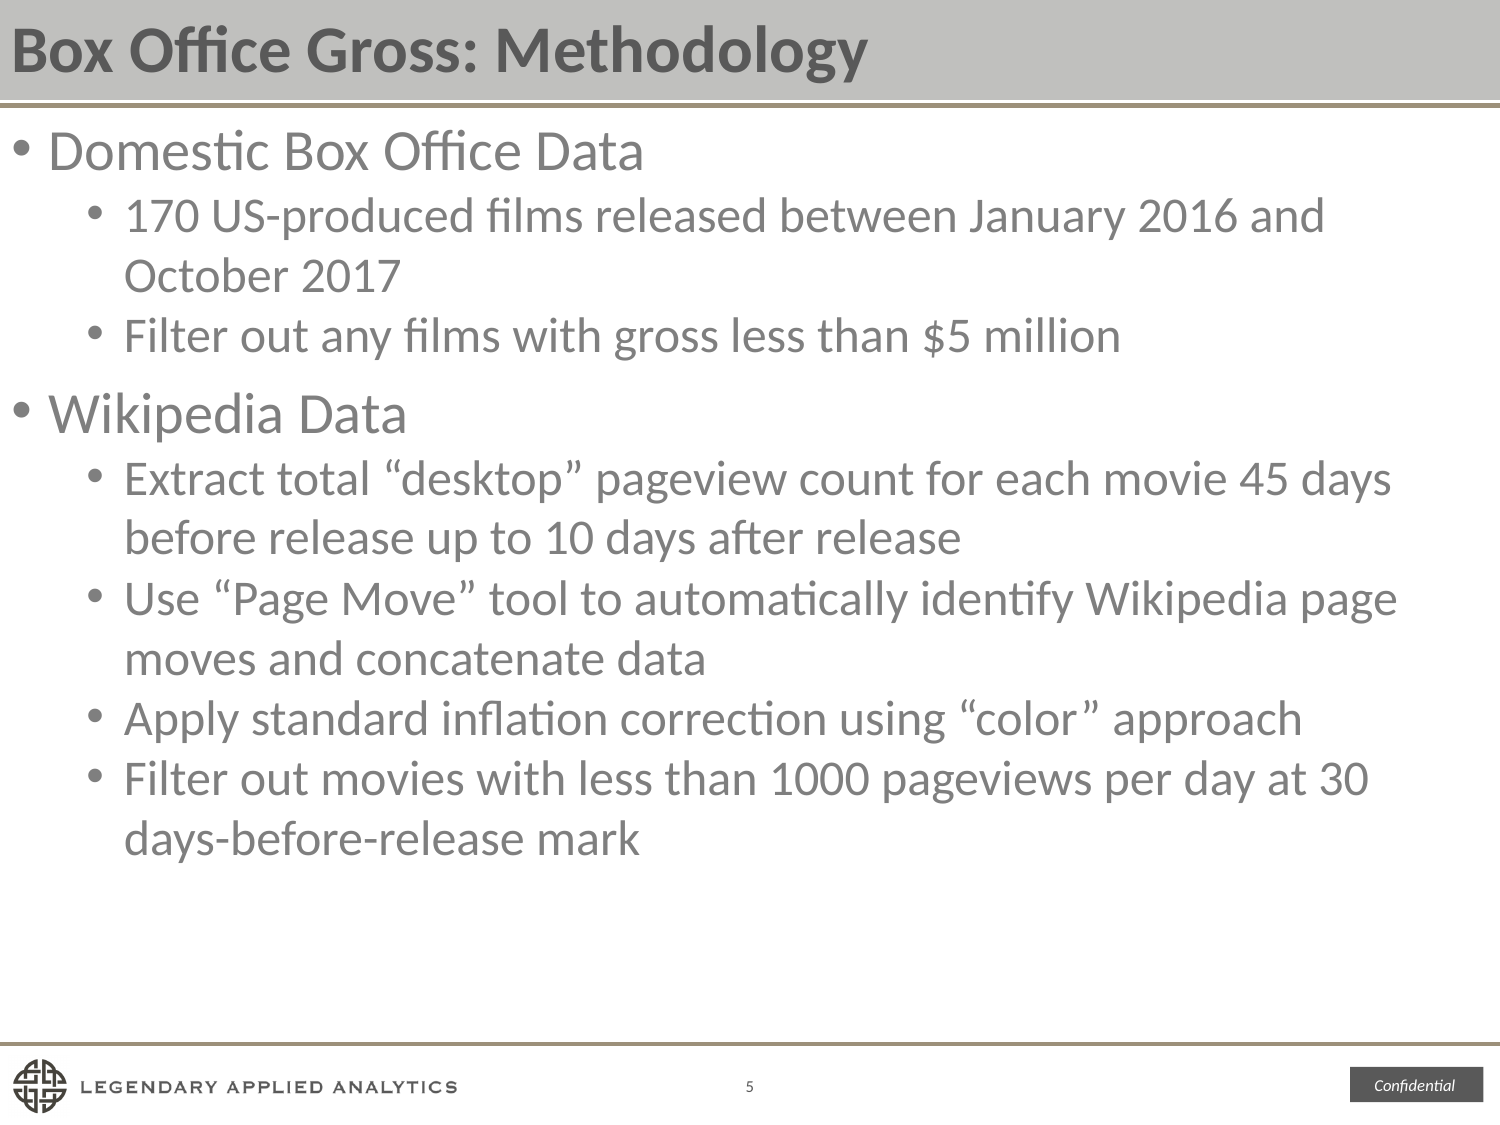

# Box Office Gross: Methodology
Domestic Box Office Data
170 US-produced films released between January 2016 and October 2017
Filter out any films with gross less than $5 million
Wikipedia Data
Extract total “desktop” pageview count for each movie 45 days before release up to 10 days after release
Use “Page Move” tool to automatically identify Wikipedia page moves and concatenate data
Apply standard inflation correction using “color” approach
Filter out movies with less than 1000 pageviews per day at 30 days-before-release mark